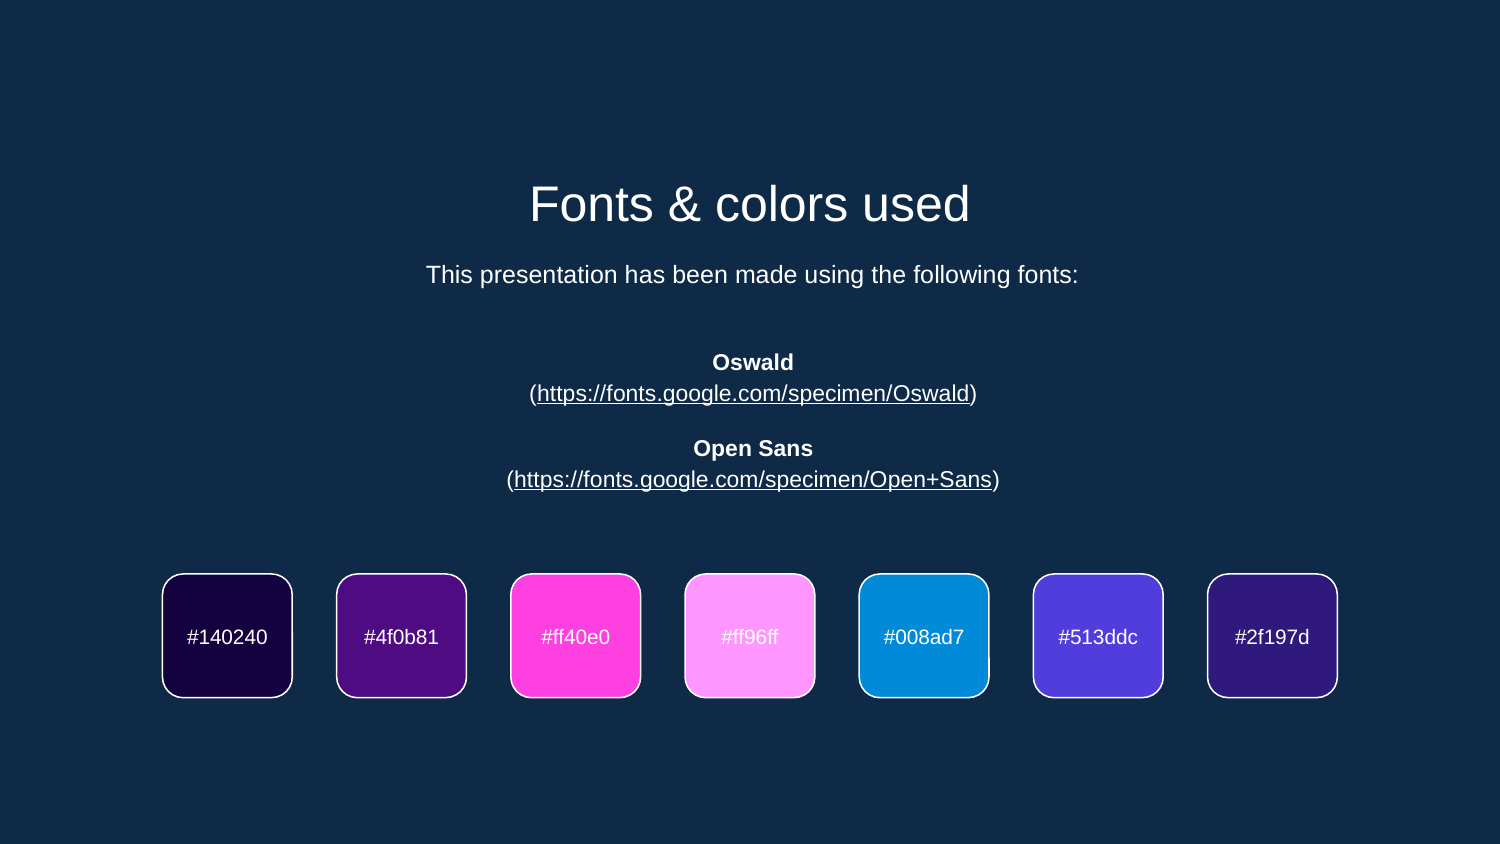

Fonts & colors used
This presentation has been made using the following fonts:

Oswald
(https://fonts.google.com/specimen/Oswald)

Open Sans
(https://fonts.google.com/specimen/Open+Sans)

#140240
#4f0b81
#ff40e0
#ff96ff
#008ad7
#513ddc
#2f197d